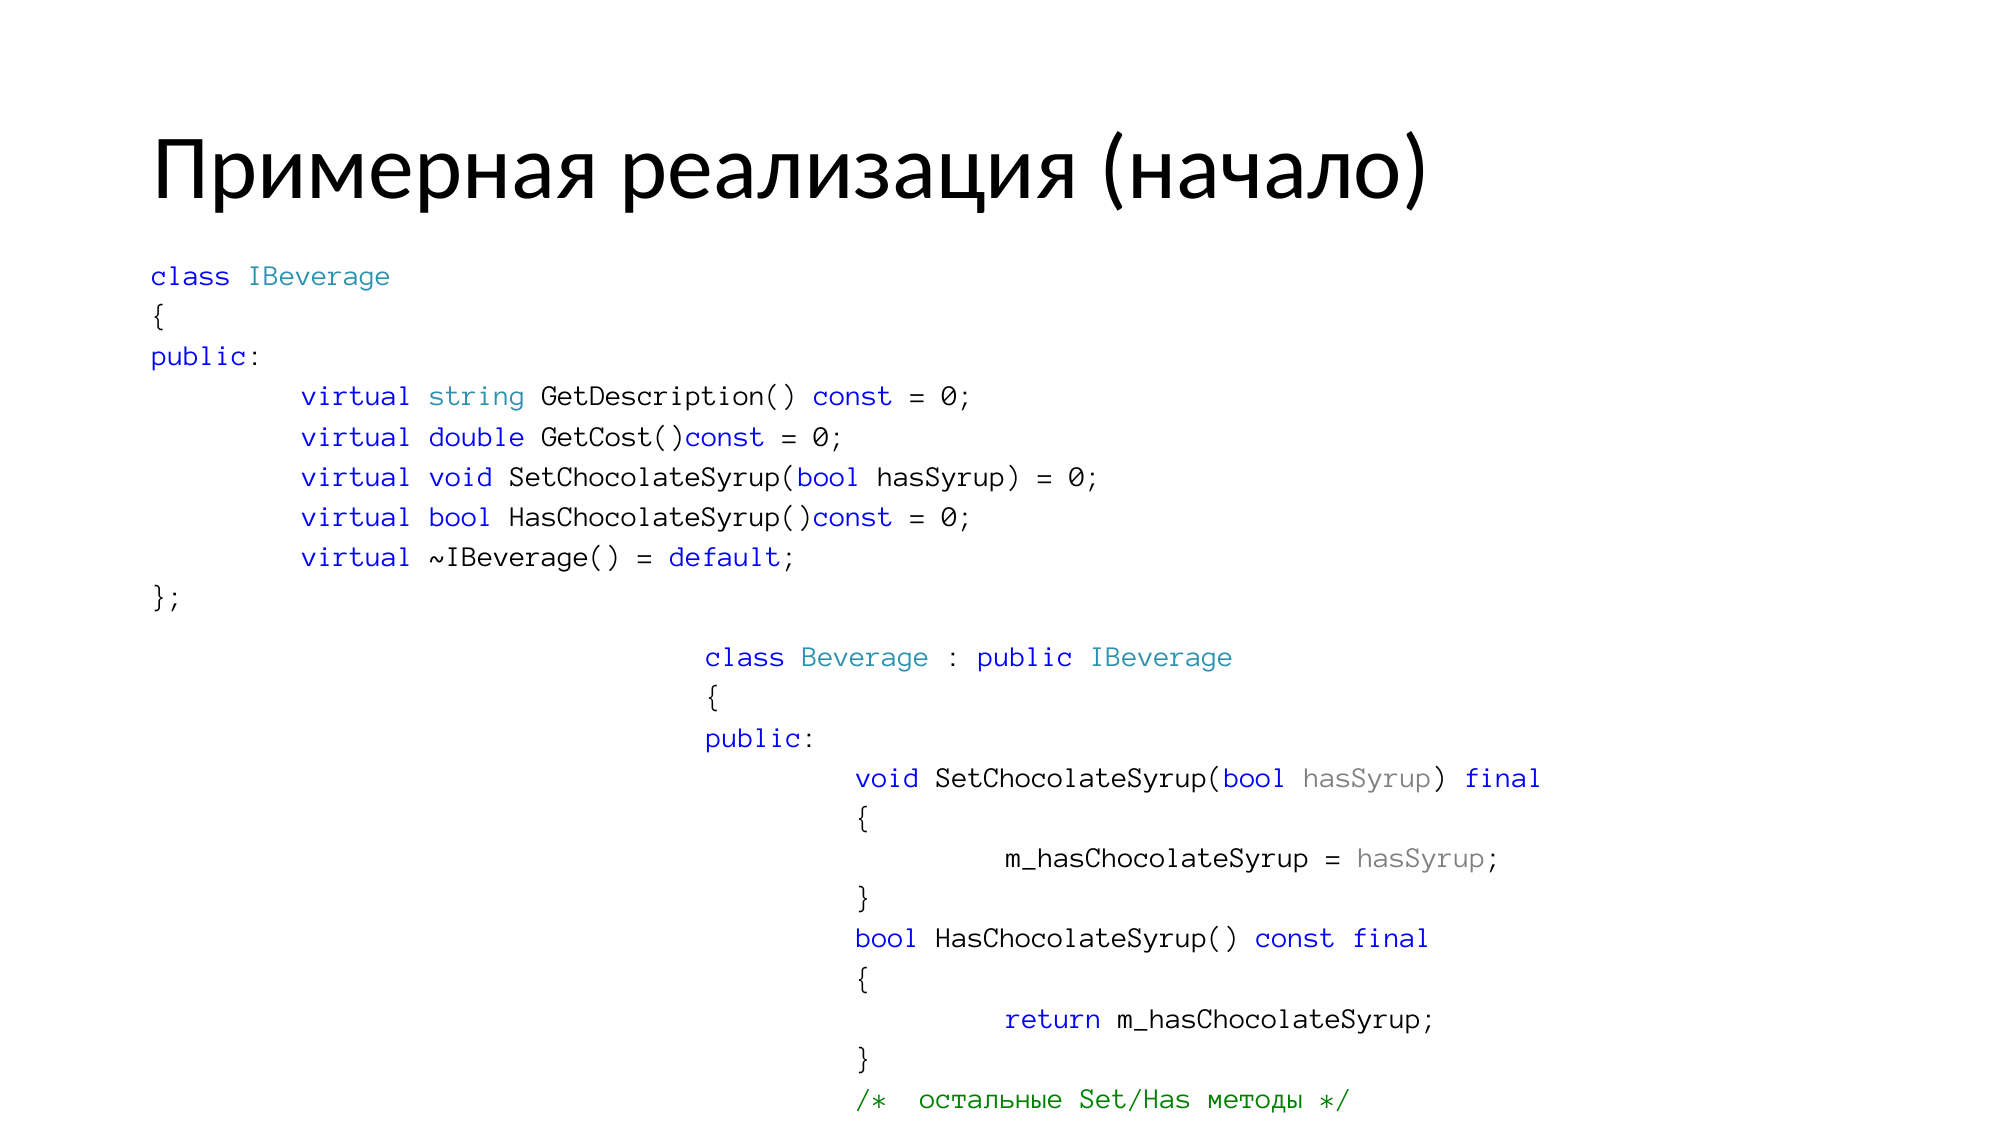

# Примерная реализация (начало)
class IBeverage
{
public:
	virtual string GetDescription() const = 0;
	virtual double GetCost()const = 0;
	virtual void SetChocolateSyrup(bool hasSyrup) = 0;
	virtual bool HasChocolateSyrup()const = 0;
	virtual ~IBeverage() = default;
};
class Beverage : public IBeverage
{
public:
	void SetChocolateSyrup(bool hasSyrup) final
	{
		m_hasChocolateSyrup = hasSyrup;
	}
	bool HasChocolateSyrup() const final
	{
		return m_hasChocolateSyrup;
	}
	/*  остальные Set/Has методы */